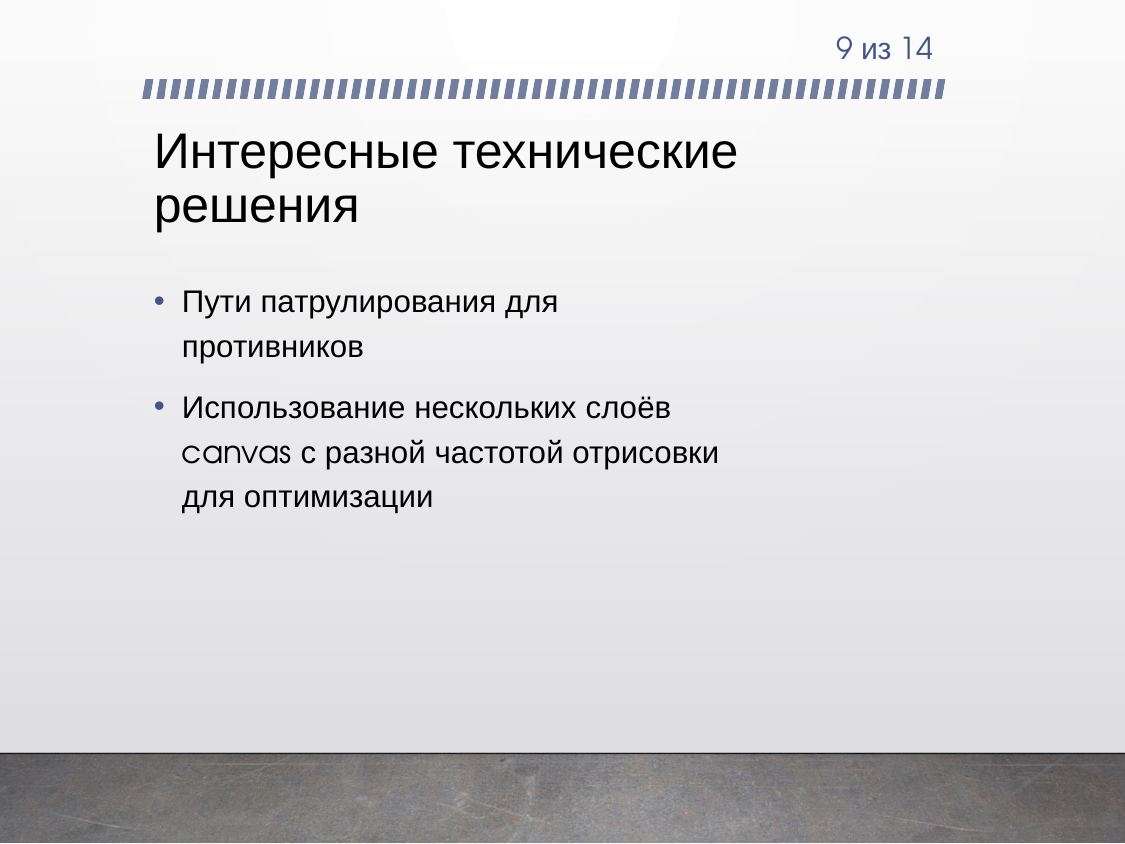

9 из 14
# Интересные технические решения
Пути патрулирования для противников
Использование нескольких слоёв canvas с разной частотой отрисовки для оптимизации